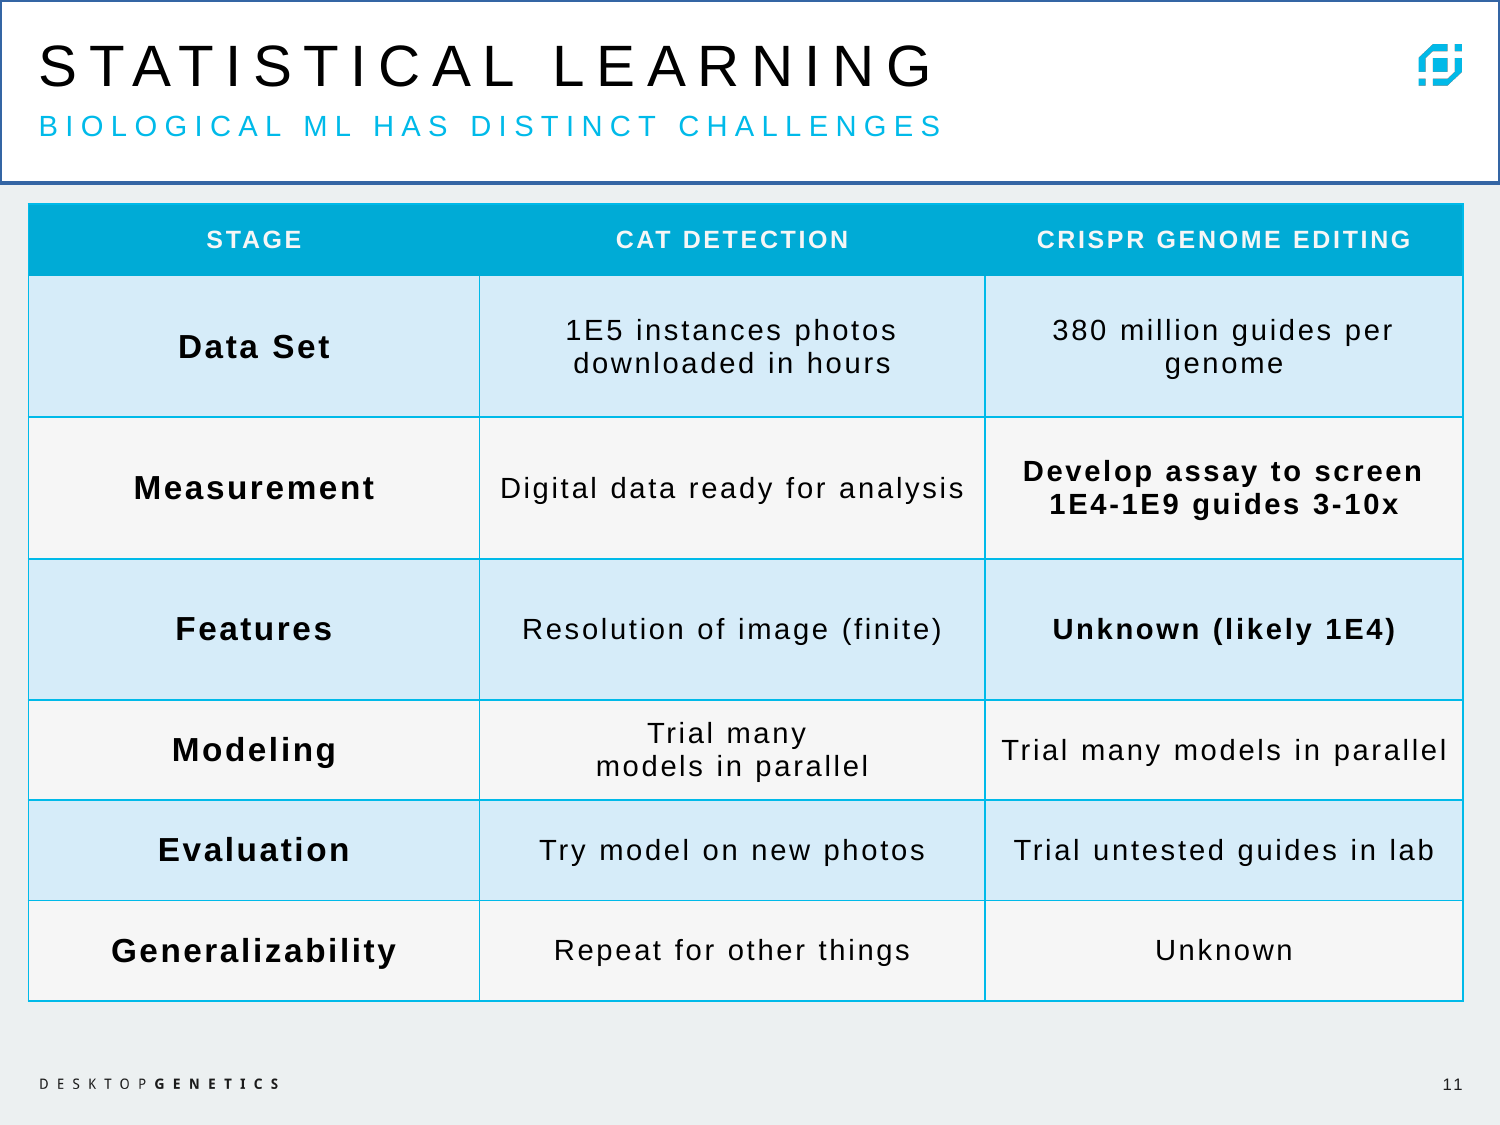

STATISTICAL LEARNING
BIOLOGICAL ML HAS DISTINCT CHALLENGES
| STAGE | CAT DETECTION | CRISPR GENOME EDITING |
| --- | --- | --- |
| Data Set | 1E5 instances photos downloaded in hours | 380 million guides per genome |
| Measurement | Digital data ready for analysis | Develop assay to screen 1E4-1E9 guides 3-10x |
| Features | Resolution of image (finite) | Unknown (likely 1E4) |
| Modeling | Trial many models in parallel | Trial many models in parallel |
| Evaluation | Try model on new photos | Trial untested guides in lab |
| Generalizability | Repeat for other things | Unknown |

11